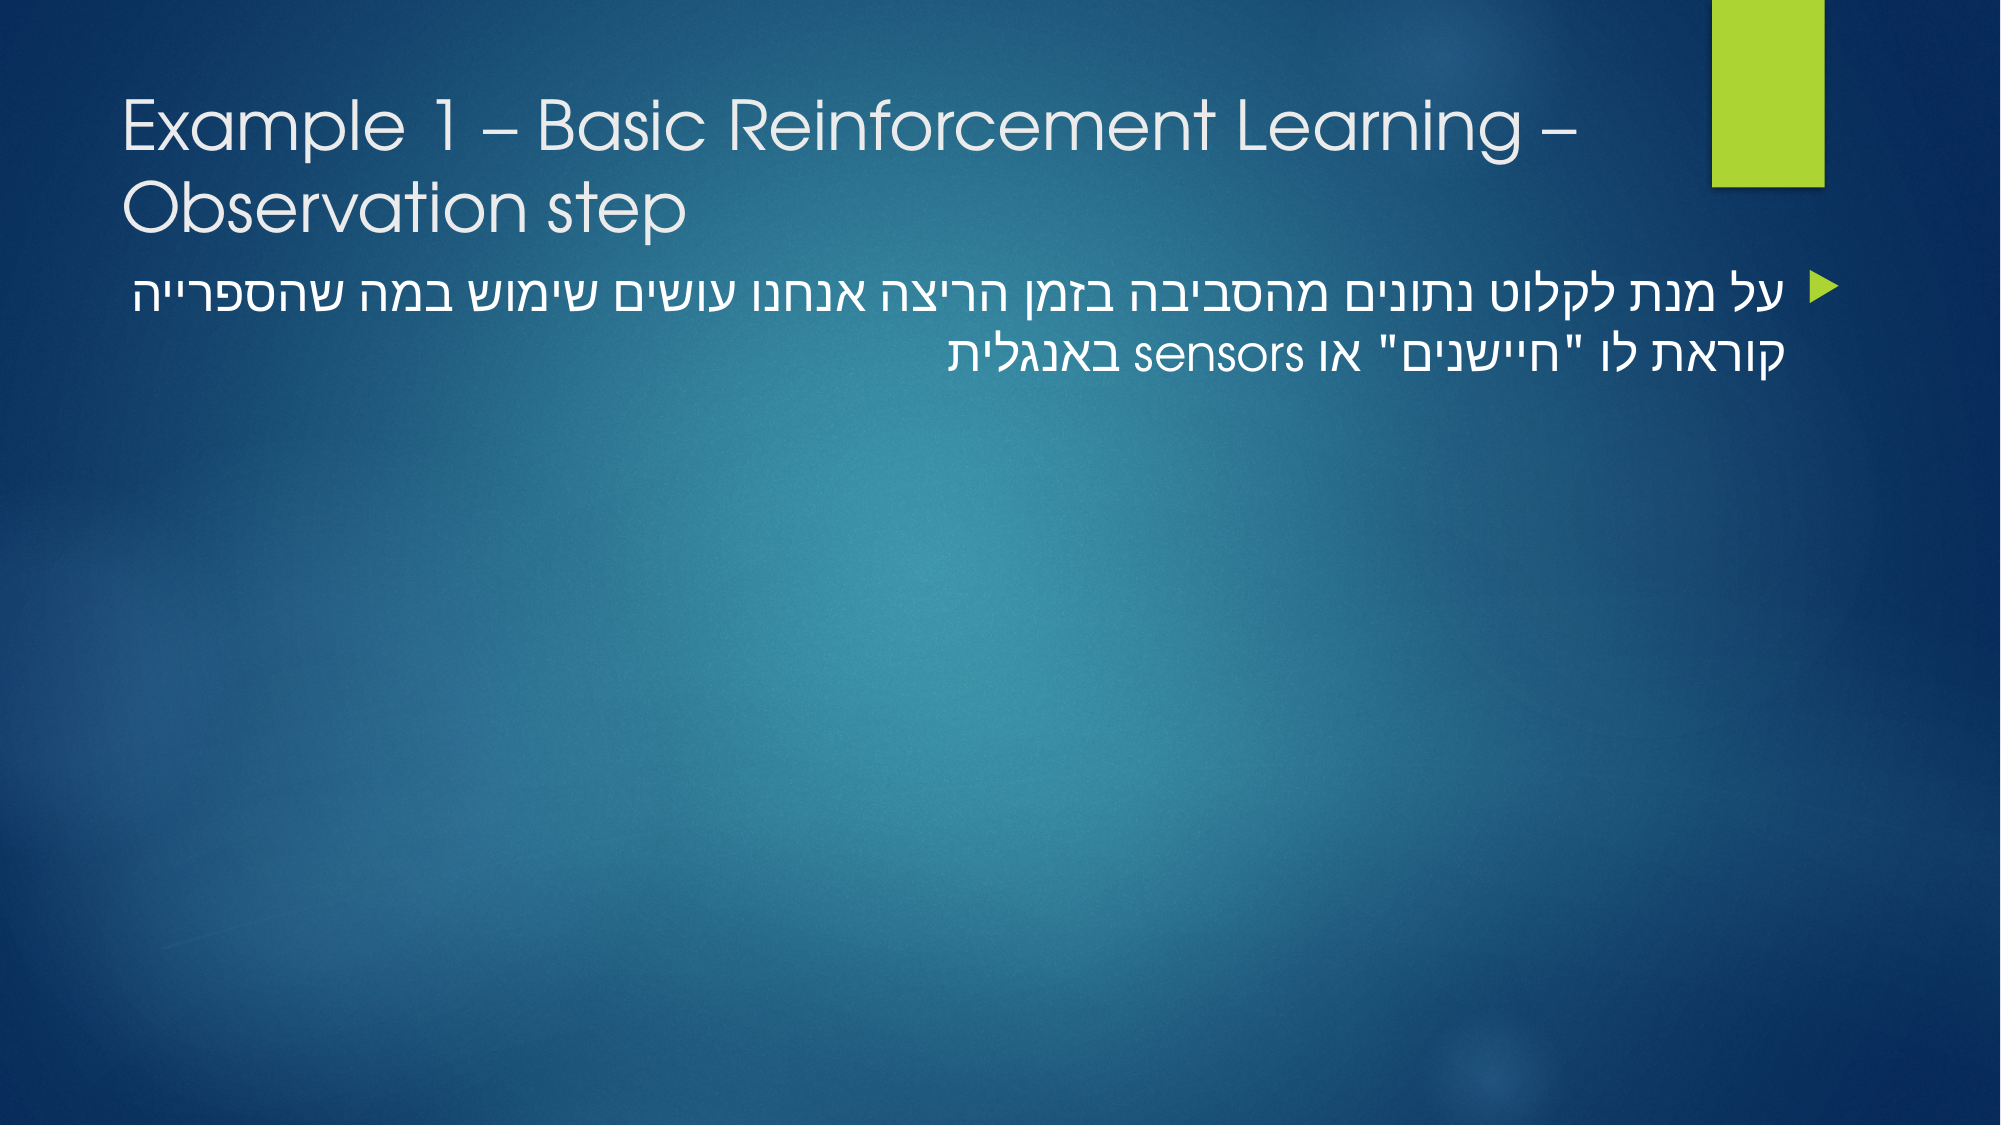

# Example 1 – Basic Reinforcement Learning – Observation step
על מנת לקלוט נתונים מהסביבה בזמן הריצה אנחנו עושים שימוש במה שהספרייה קוראת לו "חיישנים" או sensors באנגלית